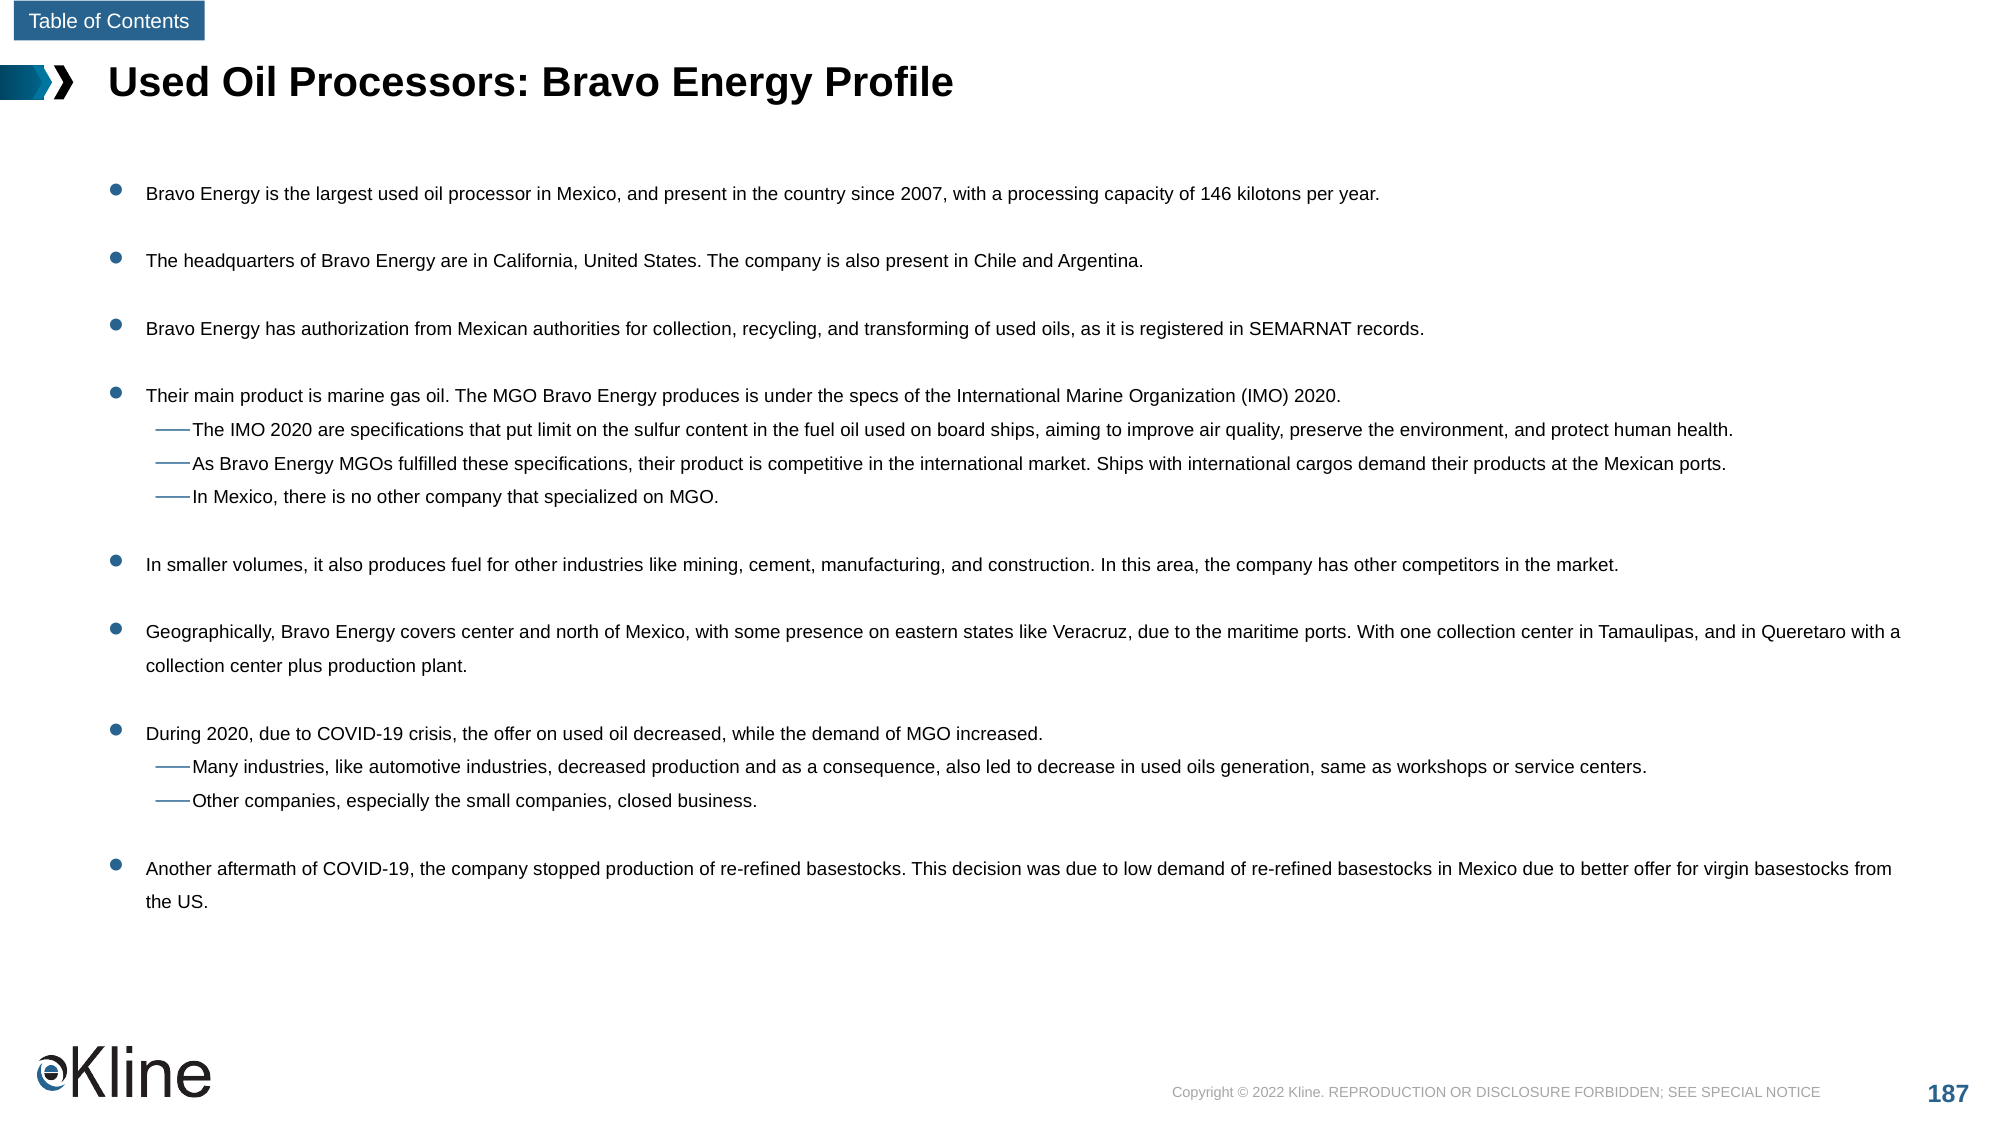

# Used Oil Processors: Bravo Energy Profile
Bravo Energy is the largest used oil processor in Mexico, and present in the country since 2007, with a processing capacity of 146 kilotons per year.

The headquarters of Bravo Energy are in California, United States. The company is also present in Chile and Argentina.

Bravo Energy has authorization from Mexican authorities for collection, recycling, and transforming of used oils, as it is registered in SEMARNAT records.

Their main product is marine gas oil. The MGO Bravo Energy produces is under the specs of the International Marine Organization (IMO) 2020.
The IMO 2020 are specifications that put limit on the sulfur content in the fuel oil used on board ships, aiming to improve air quality, preserve the environment, and protect human health.
As Bravo Energy MGOs fulfilled these specifications, their product is competitive in the international market. Ships with international cargos demand their products at the Mexican ports.
In Mexico, there is no other company that specialized on MGO.
In smaller volumes, it also produces fuel for other industries like mining, cement, manufacturing, and construction. In this area, the company has other competitors in the market.

Geographically, Bravo Energy covers center and north of Mexico, with some presence on eastern states like Veracruz, due to the maritime ports. With one collection center in Tamaulipas, and in Queretaro with a collection center plus production plant.

During 2020, due to COVID-19 crisis, the offer on used oil decreased, while the demand of MGO increased.
Many industries, like automotive industries, decreased production and as a consequence, also led to decrease in used oils generation, same as workshops or service centers.
Other companies, especially the small companies, closed business.

Another aftermath of COVID-19, the company stopped production of re-refined basestocks. This decision was due to low demand of re-refined basestocks in Mexico due to better offer for virgin basestocks from the US.